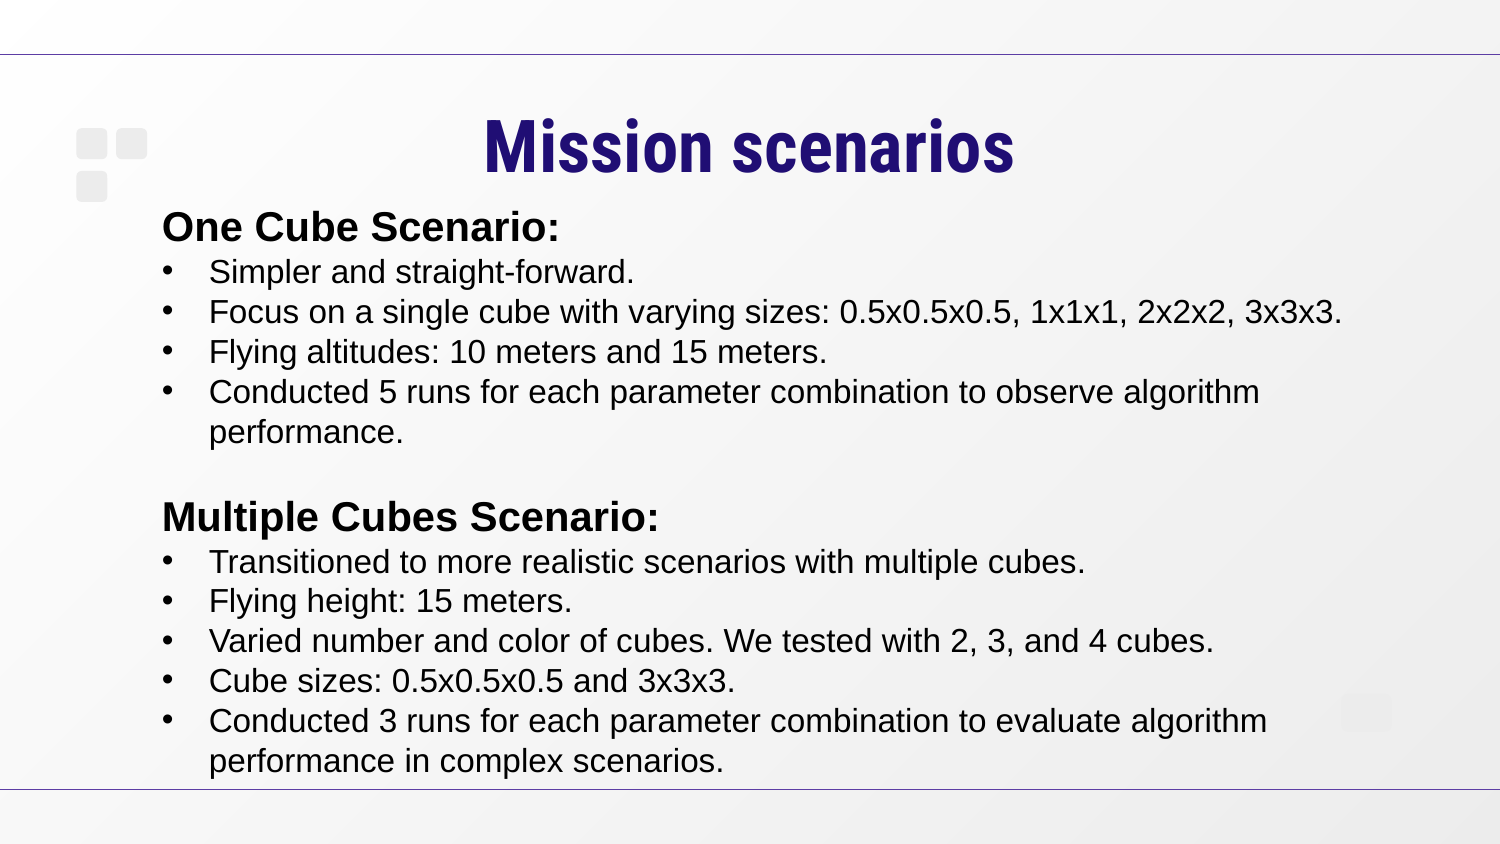

# Mission scenarios

One Cube Scenario:
Simpler and straight-forward.
Focus on a single cube with varying sizes: 0.5x0.5x0.5, 1x1x1, 2x2x2, 3x3x3.
Flying altitudes: 10 meters and 15 meters.
Conducted 5 runs for each parameter combination to observe algorithm performance.

Multiple Cubes Scenario:
Transitioned to more realistic scenarios with multiple cubes.
Flying height: 15 meters.
Varied number and color of cubes. We tested with 2, 3, and 4 cubes.
Cube sizes: 0.5x0.5x0.5 and 3x3x3.
Conducted 3 runs for each parameter combination to evaluate algorithm performance in complex scenarios.